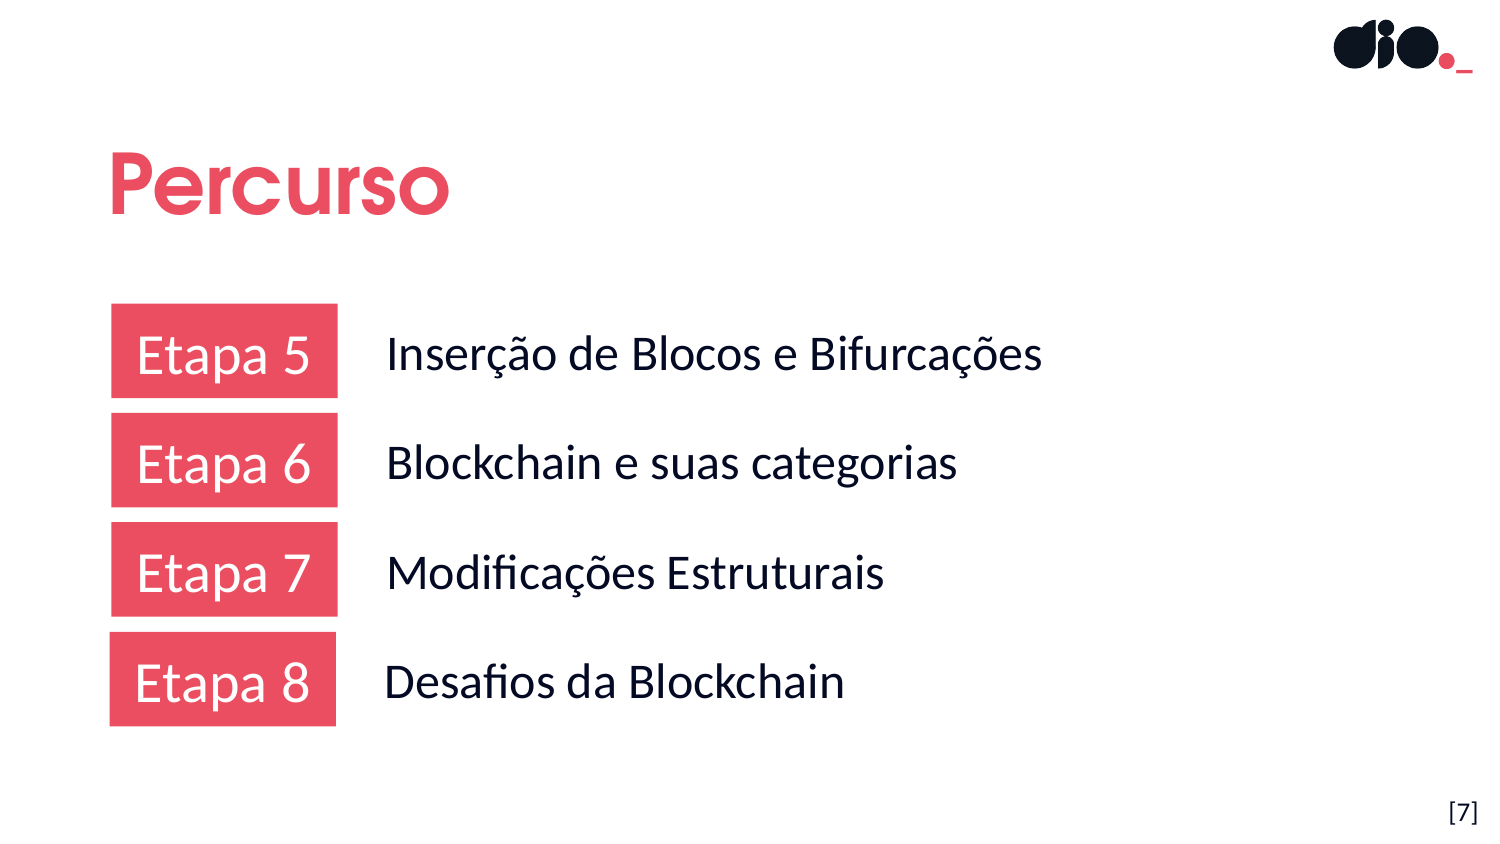

Percurso
Etapa 5
Inserção de Blocos e Bifurcações
Etapa 6
Blockchain e suas categorias
Etapa 7
Modificações Estruturais
Etapa 8
Desafios da Blockchain
[7]